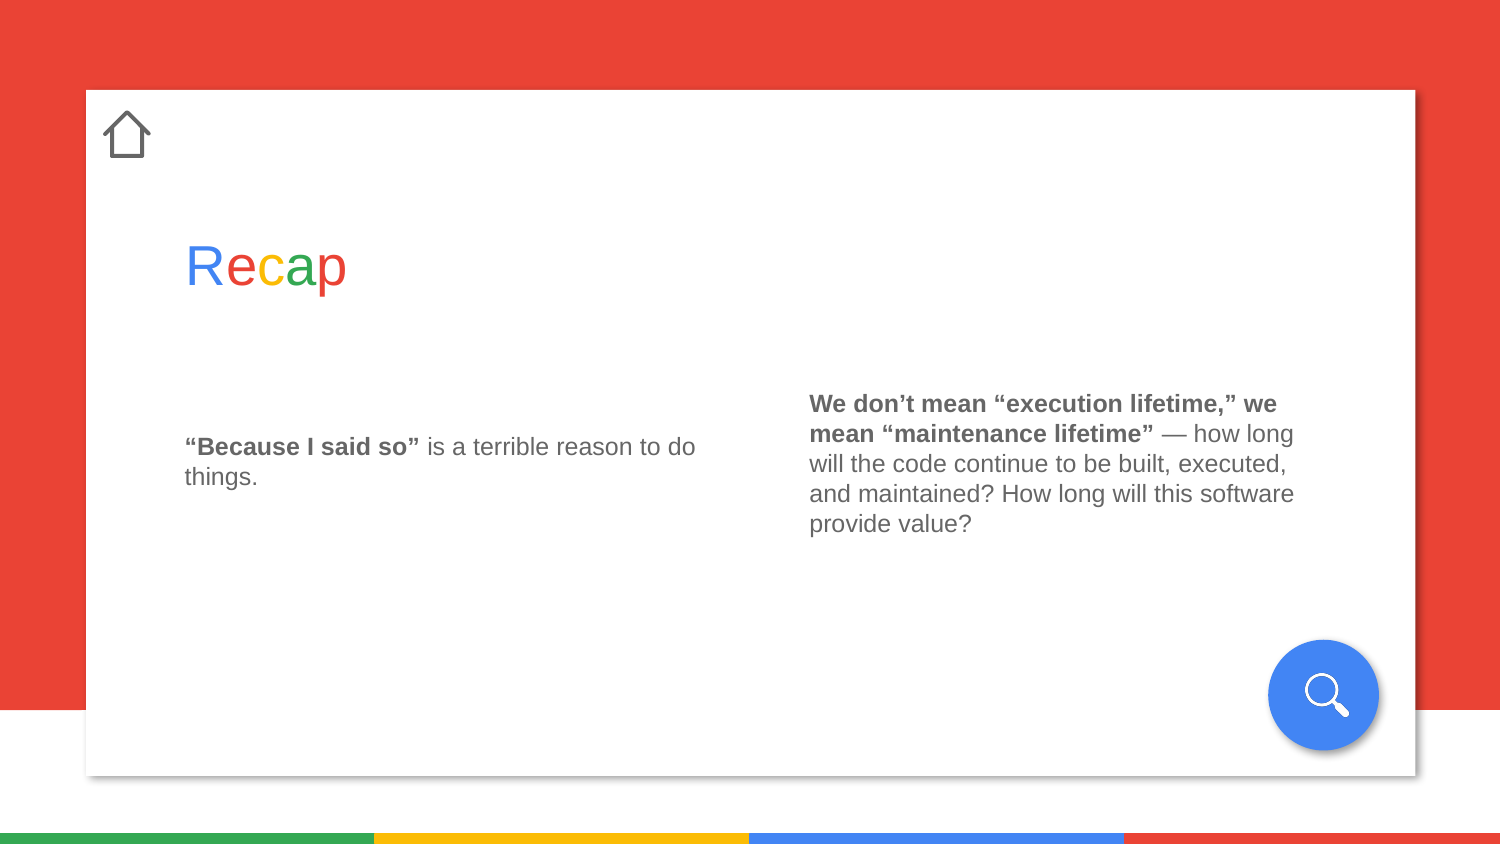

Recap
“Because I said so” is a terrible reason to do things.
We don’t mean “execution lifetime,” we mean “maintenance lifetime” — how long will the code continue to be built, executed, and maintained? How long will this software provide value?